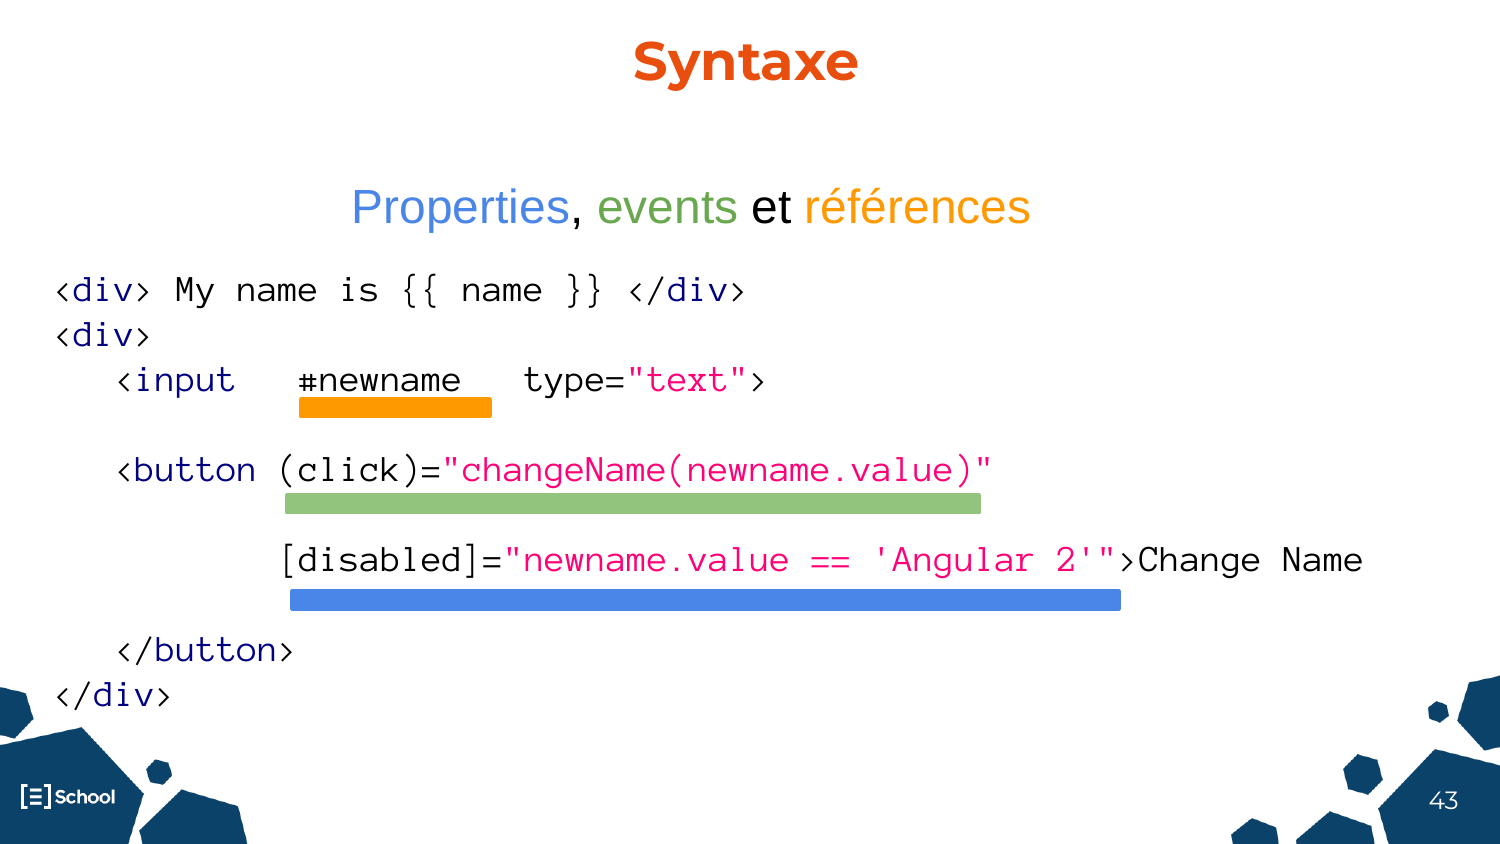

Syntaxe
Properties, events et références

<div> My name is {{ name }} </div>
<div>
   <input   #newname   type="text">

   <button (click)="changeName(newname.value)"

           [disabled]="newname.value == 'Angular 2'">Change Name

   </button>
</div>

43